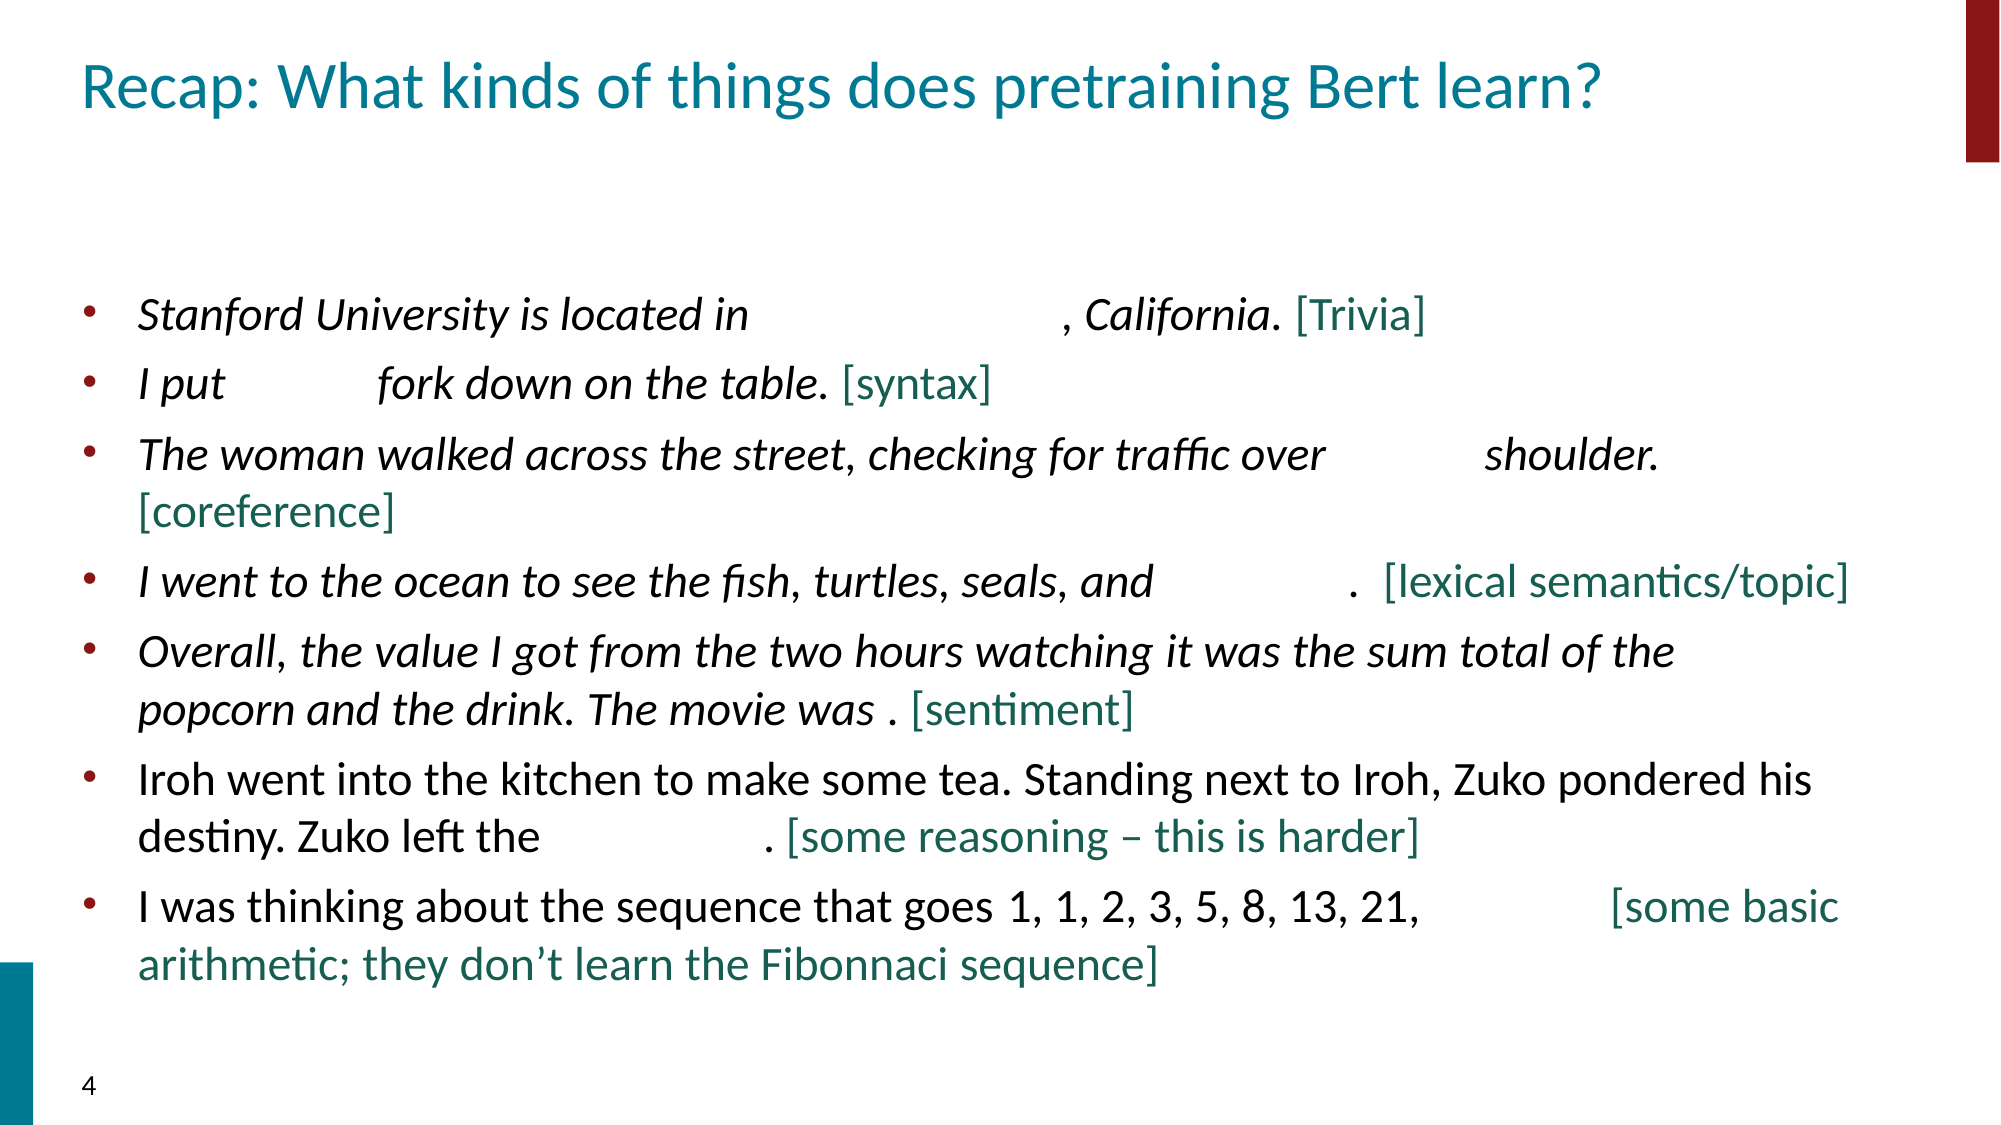

# Recap: What kinds of things does pretraining Bert learn?
Stanford University is located in 	, California. [Trivia]
I put 	fork down on the table. [syntax]
The woman walked across the street, checking for traffic over 	shoulder. [coreference]
I went to the ocean to see the fish, turtles, seals, and 	.	[lexical semantics/topic]
Overall, the value I got from the two hours watching it was the sum total of the popcorn and the drink. The movie was 	. [sentiment]
Iroh went into the kitchen to make some tea. Standing next to Iroh, Zuko pondered his
destiny. Zuko left the 	. [some reasoning – this is harder]
I was thinking about the sequence that goes 1, 1, 2, 3, 5, 8, 13, 21, 	[some basic
arithmetic; they don’t learn the Fibonnaci sequence]
4